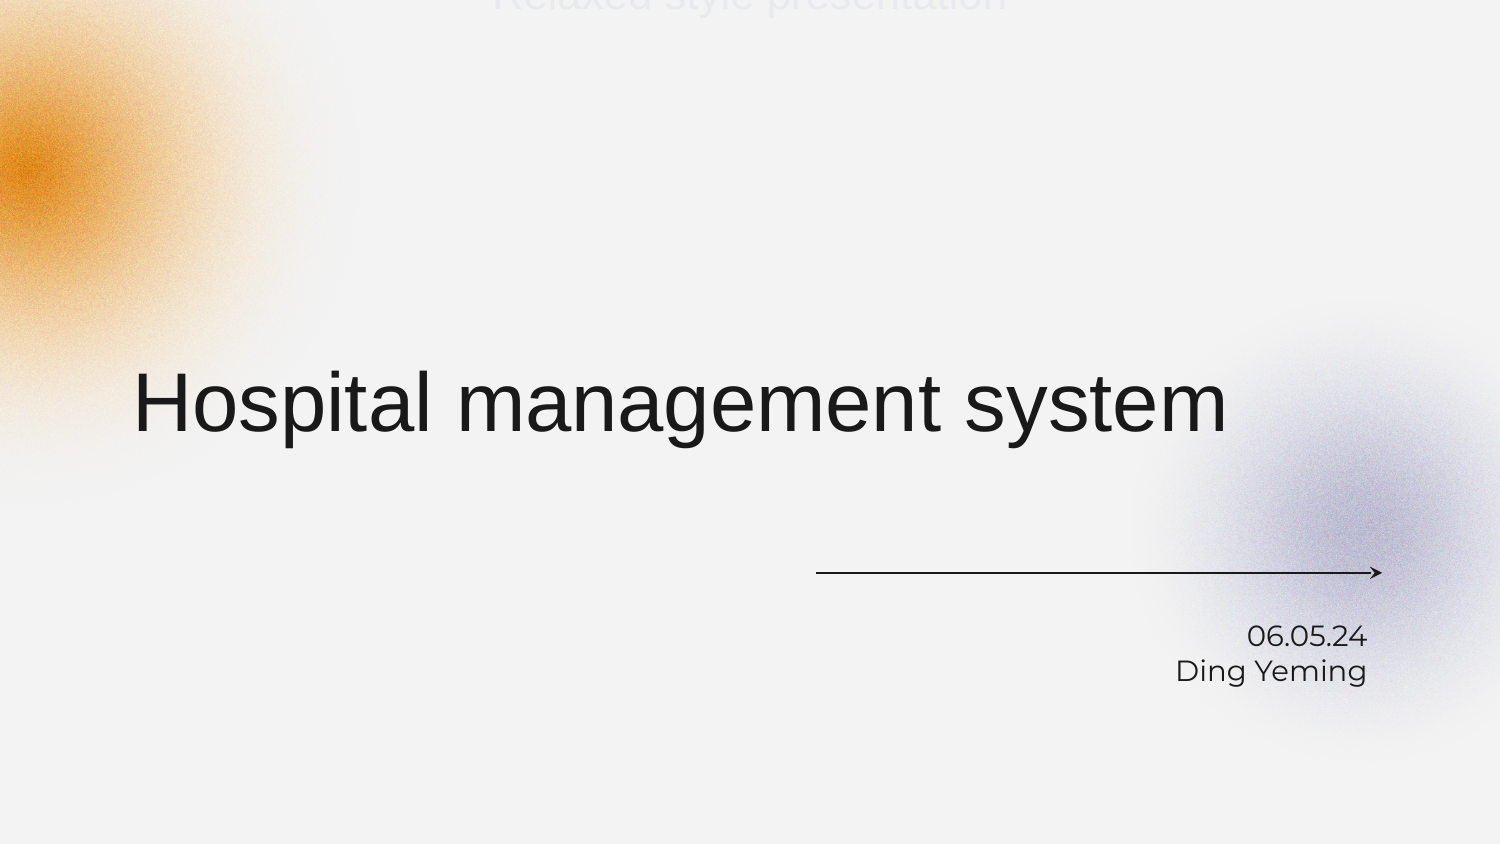

Relaxed style presentation

# Hospital management system
06.05.24
Ding Yeming